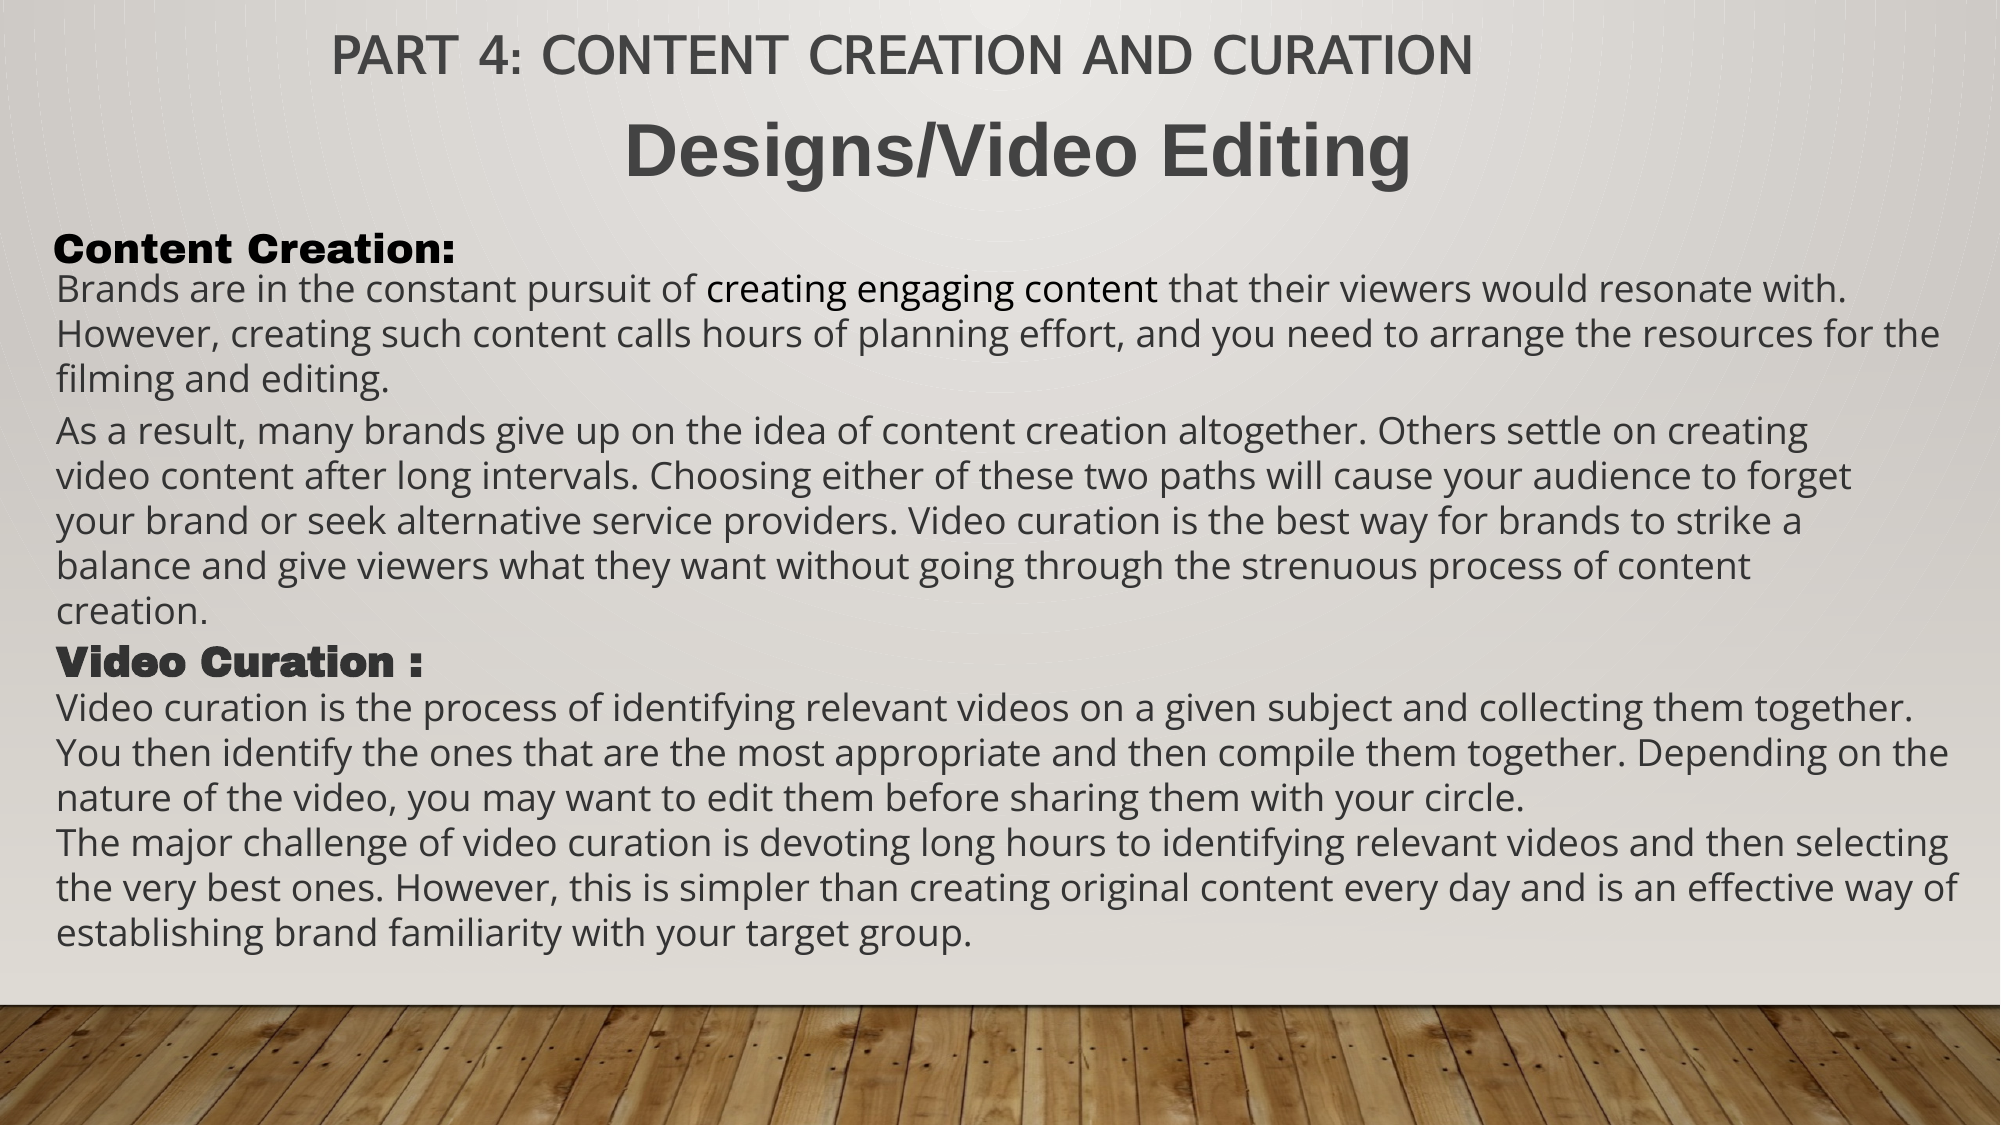

Part 4: Content Creation and Curation
                                                     Designs/Video Editing
   Content Creation:
Brands are in the constant pursuit of creating engaging content that their viewers would resonate with. However, creating such content calls hours of planning effort, and you need to arrange the resources for the filming and editing.
As a result, many brands give up on the idea of content creation altogether. Others settle on creating video content after long intervals. Choosing either of these two paths will cause your audience to forget your brand or seek alternative service providers. Video curation is the best way for brands to strike a balance and give viewers what they want without going through the strenuous process of content creation.
Video Curation :
Video curation is the process of identifying relevant videos on a given subject and collecting them together. You then identify the ones that are the most appropriate and then compile them together. Depending on the nature of the video, you may want to edit them before sharing them with your circle.
The major challenge of video curation is devoting long hours to identifying relevant videos and then selecting the very best ones. However, this is simpler than creating original content every day and is an effective way of establishing brand familiarity with your target group.